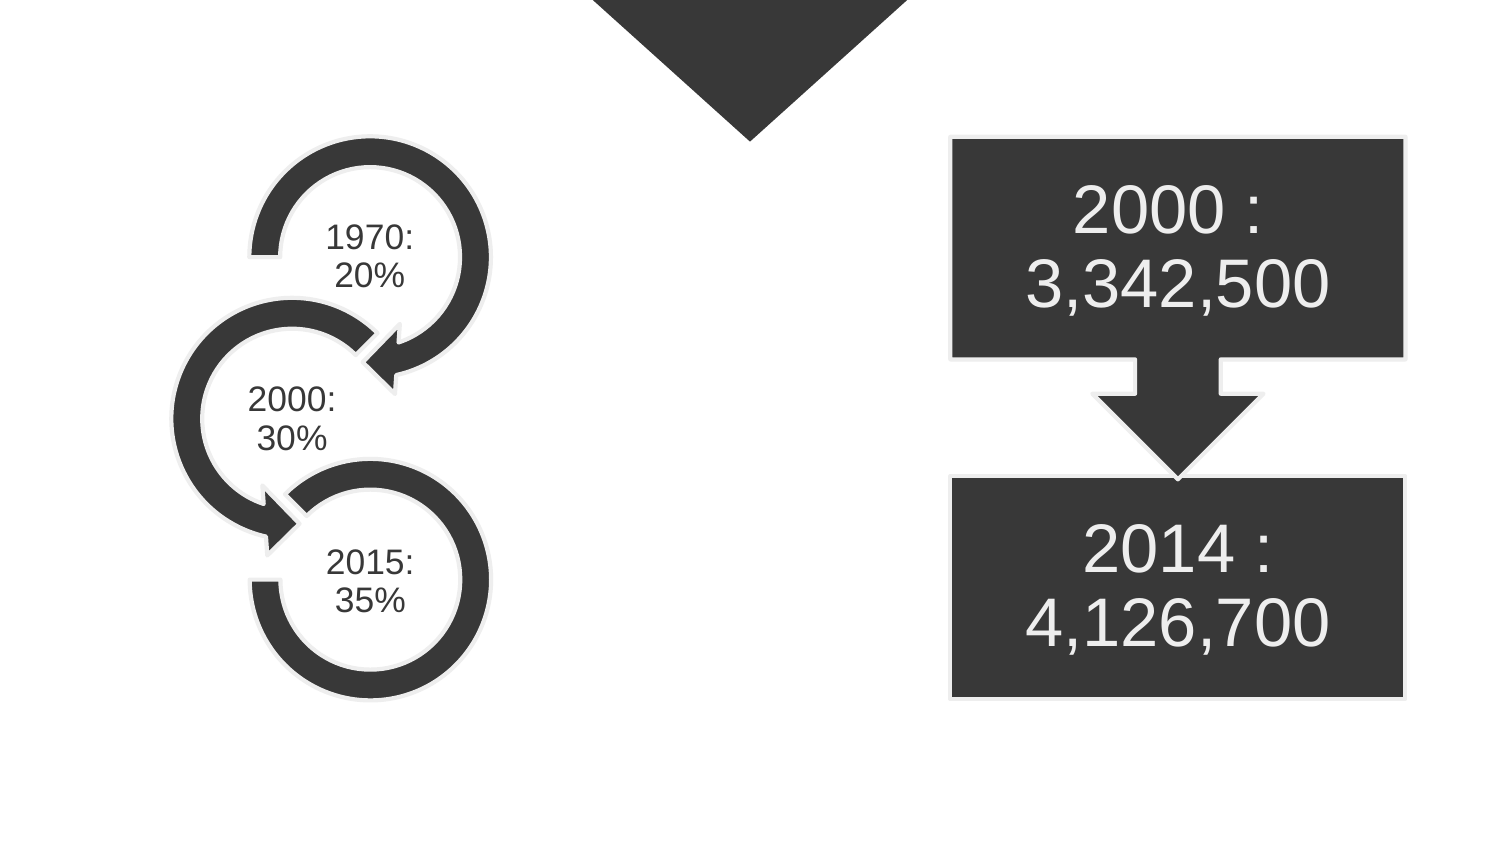

1970: 20%
2000: 30%
2015: 35%
2014 :
4,126,700
2000 :
3,342,500